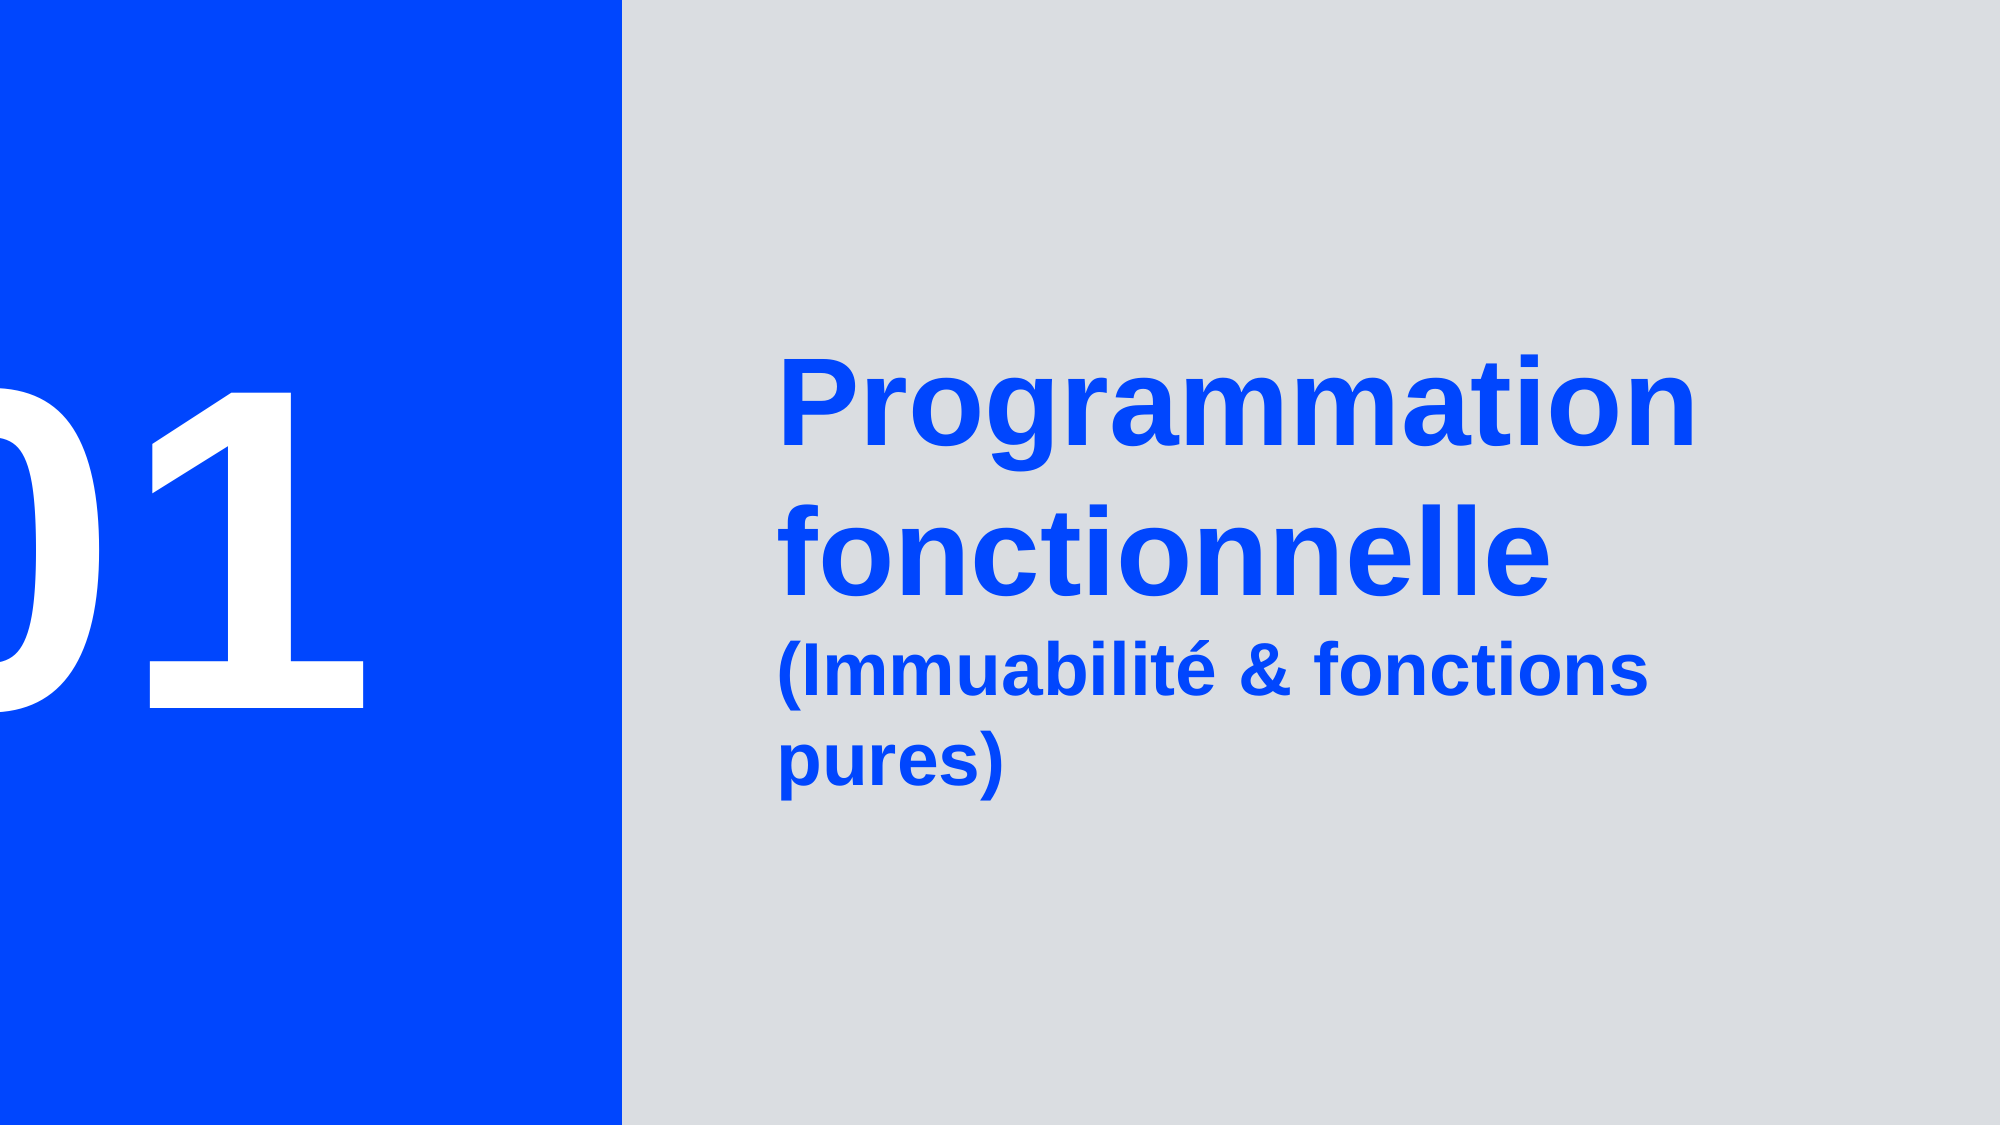

1
# Programmation fonctionnelle (Immuabilité & fonctions pures)
4